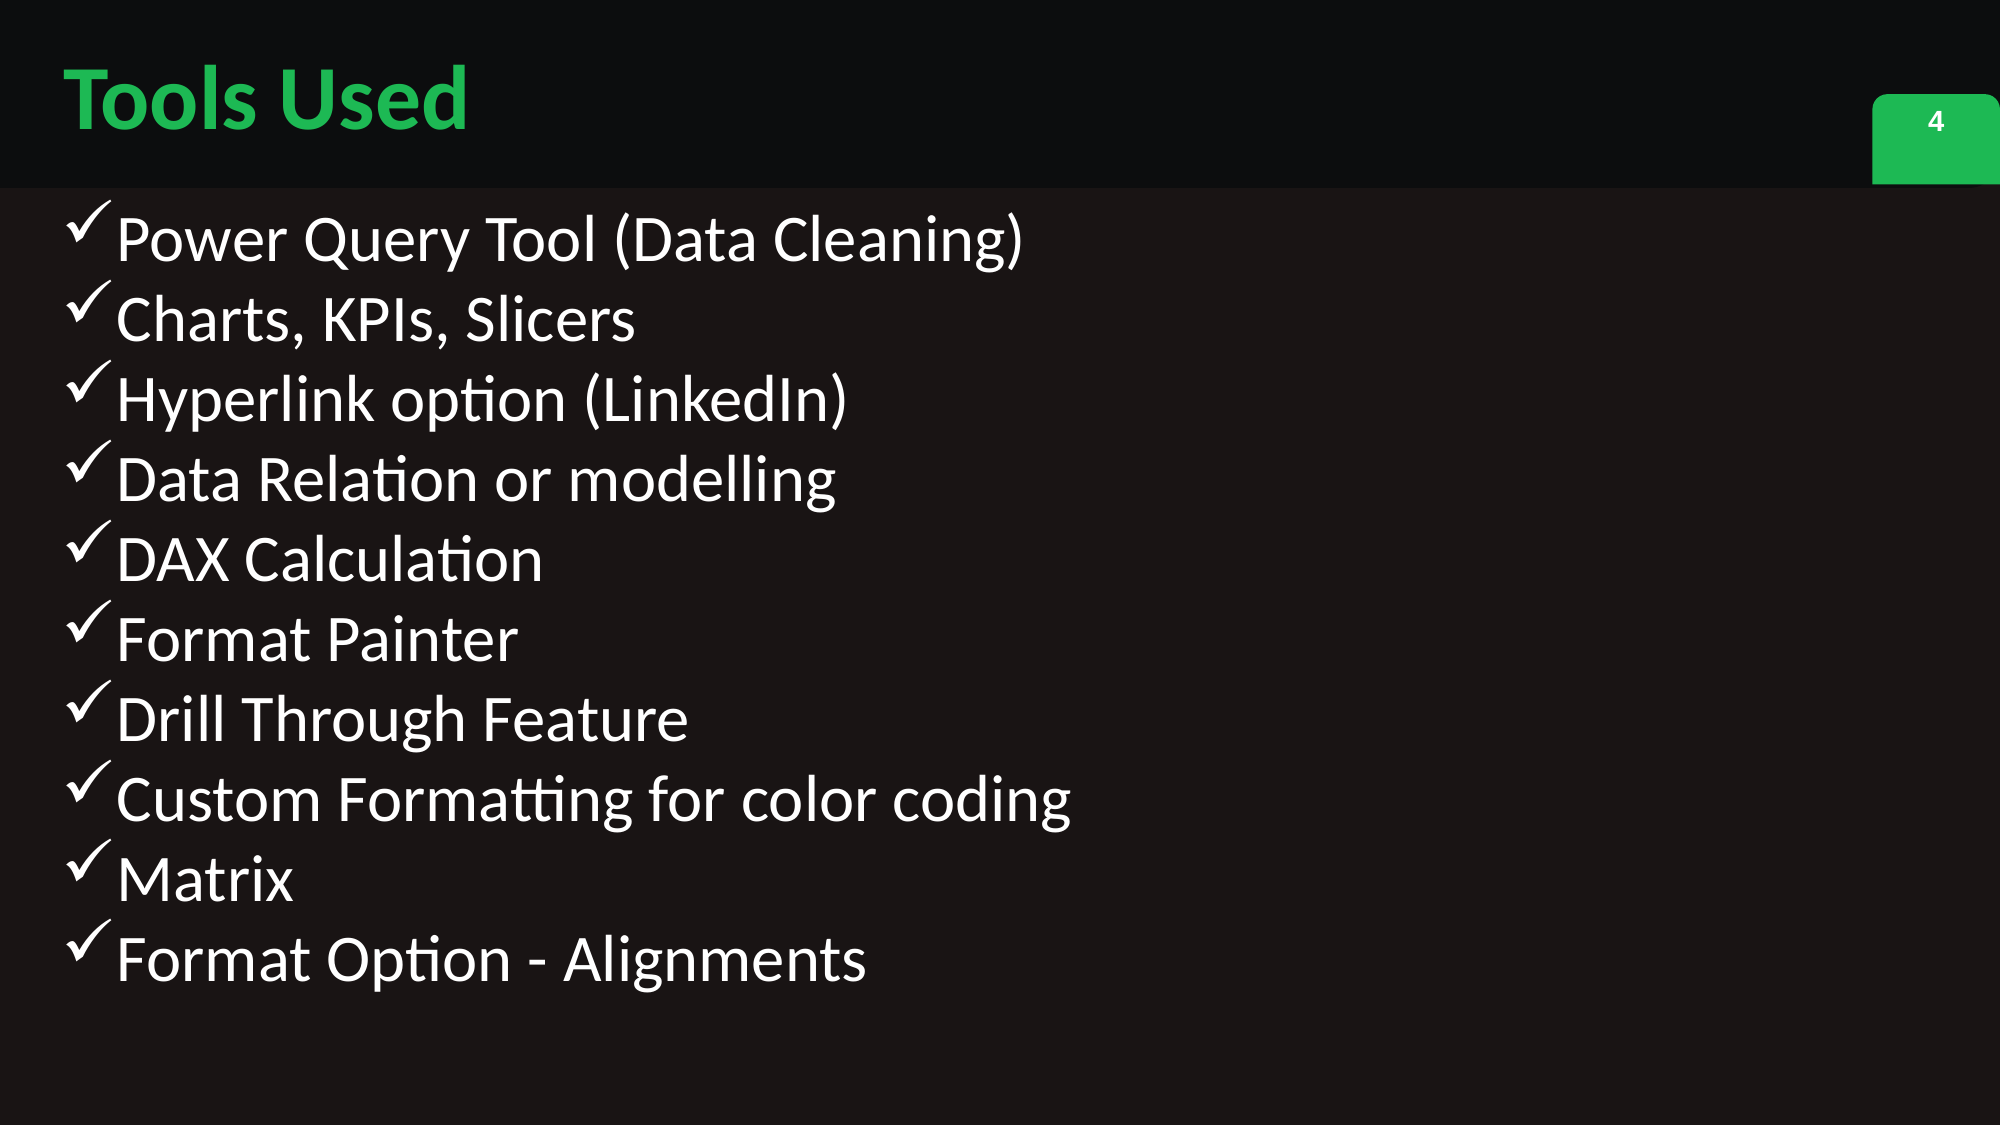

Tools Used

4
Power Query Tool (Data Cleaning)
Charts, KPIs, Slicers
Hyperlink option (LinkedIn)
Data Relation or modelling
DAX Calculation
Format Painter
Drill Through Feature
Custom Formatting for color coding
Matrix
Format Option - Alignments